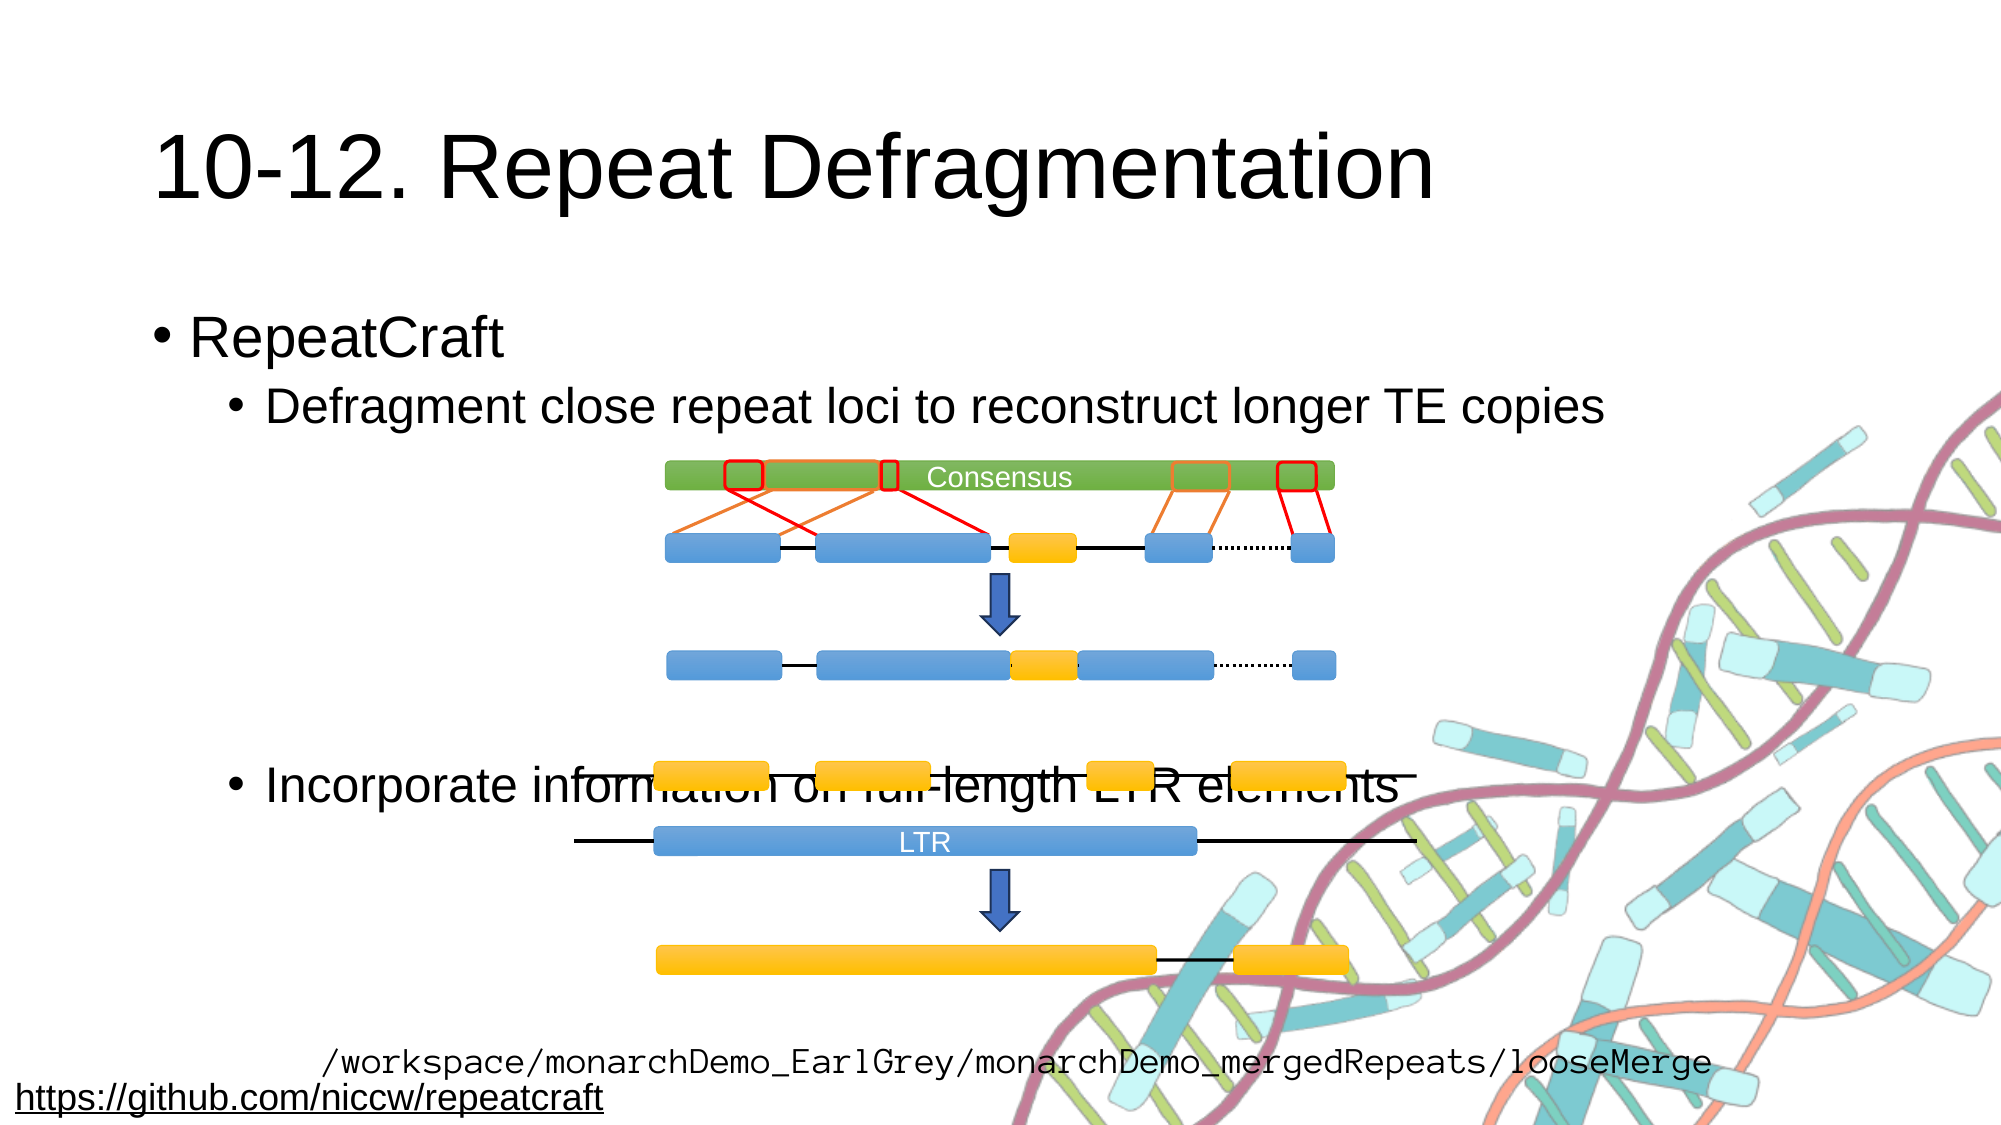

# 10-12. Repeat Defragmentation
RepeatCraft
Defragment close repeat loci to reconstruct longer TE copies

Incorporate information on full-length LTR elements
Consensus

LTR

/workspace/monarchDemo_EarlGrey/monarchDemo_mergedRepeats/looseMerge
https://github.com/niccw/repeatcraftp